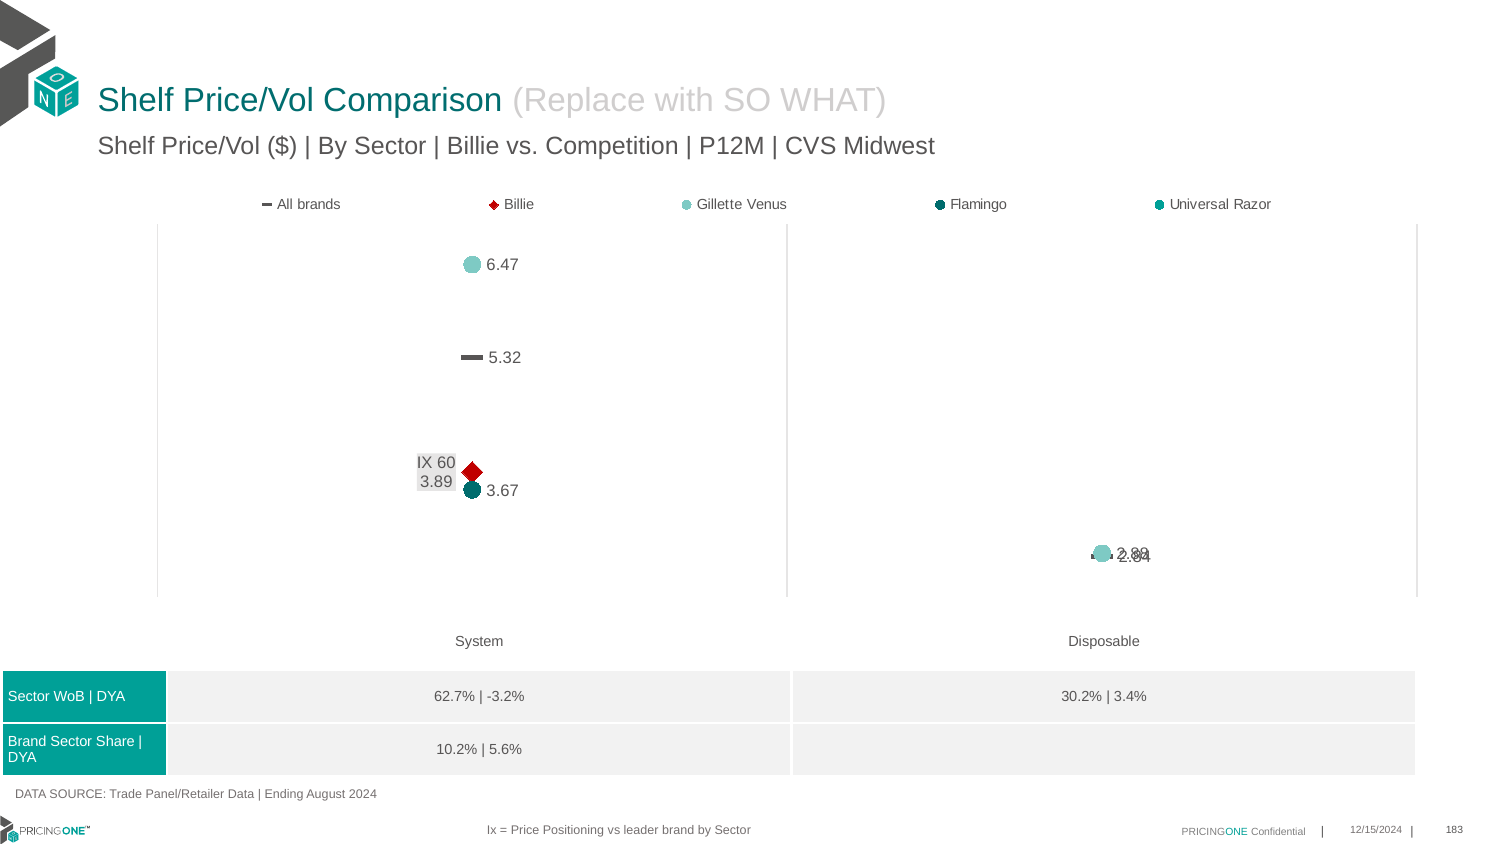

# Shelf Price/Vol Comparison (Replace with SO WHAT)
Shelf Price/Vol ($) | By Sector | Billie vs. Competition | P12M | CVS Midwest

### Chart

| Category | All brands | Billie | Gillette Venus | Flamingo | Universal Razor |
|---|---|---|---|---|---|
| IX 60 | 5.32 | 3.89 | 6.47 | 3.67 | None |
| None | 2.84 | None | 2.88 | None | None |
|  | System | Disposable |
| --- | --- | --- |
| Sector WoB | DYA | 62.7% | -3.2% | 30.2% | 3.4% |
| Brand Sector Share | DYA | 10.2% | 5.6% |  |
DATA SOURCE: Trade Panel/Retailer Data | Ending August 2024
Ix = Price Positioning vs leader brand by Sector
12/15/2024
183